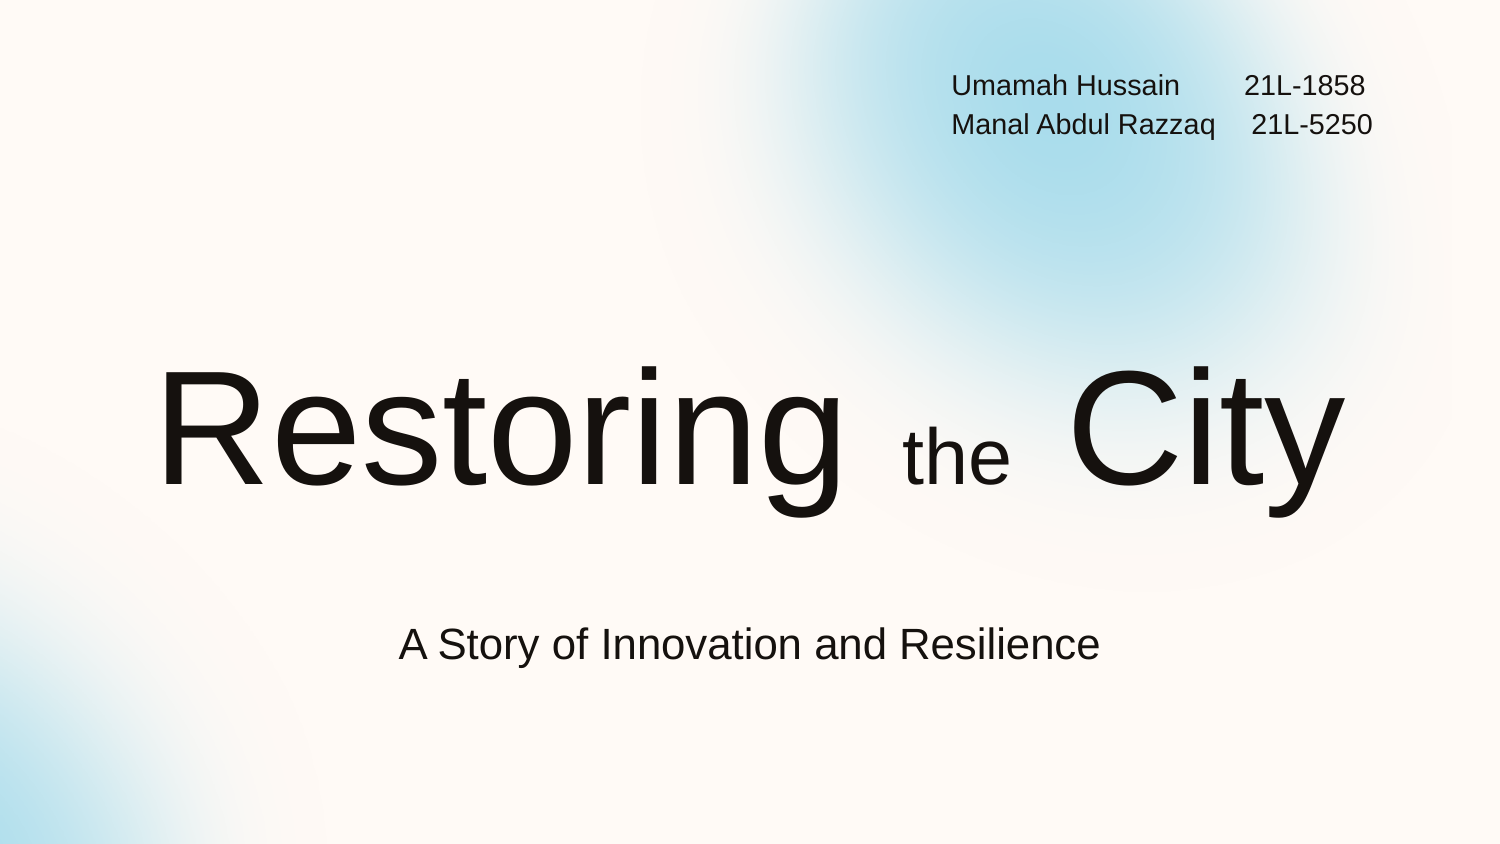

Umamah Hussain        21L-1858
Manal Abdul Razzaq	21L-5250
# Restoring the City
A Story of Innovation and Resilience